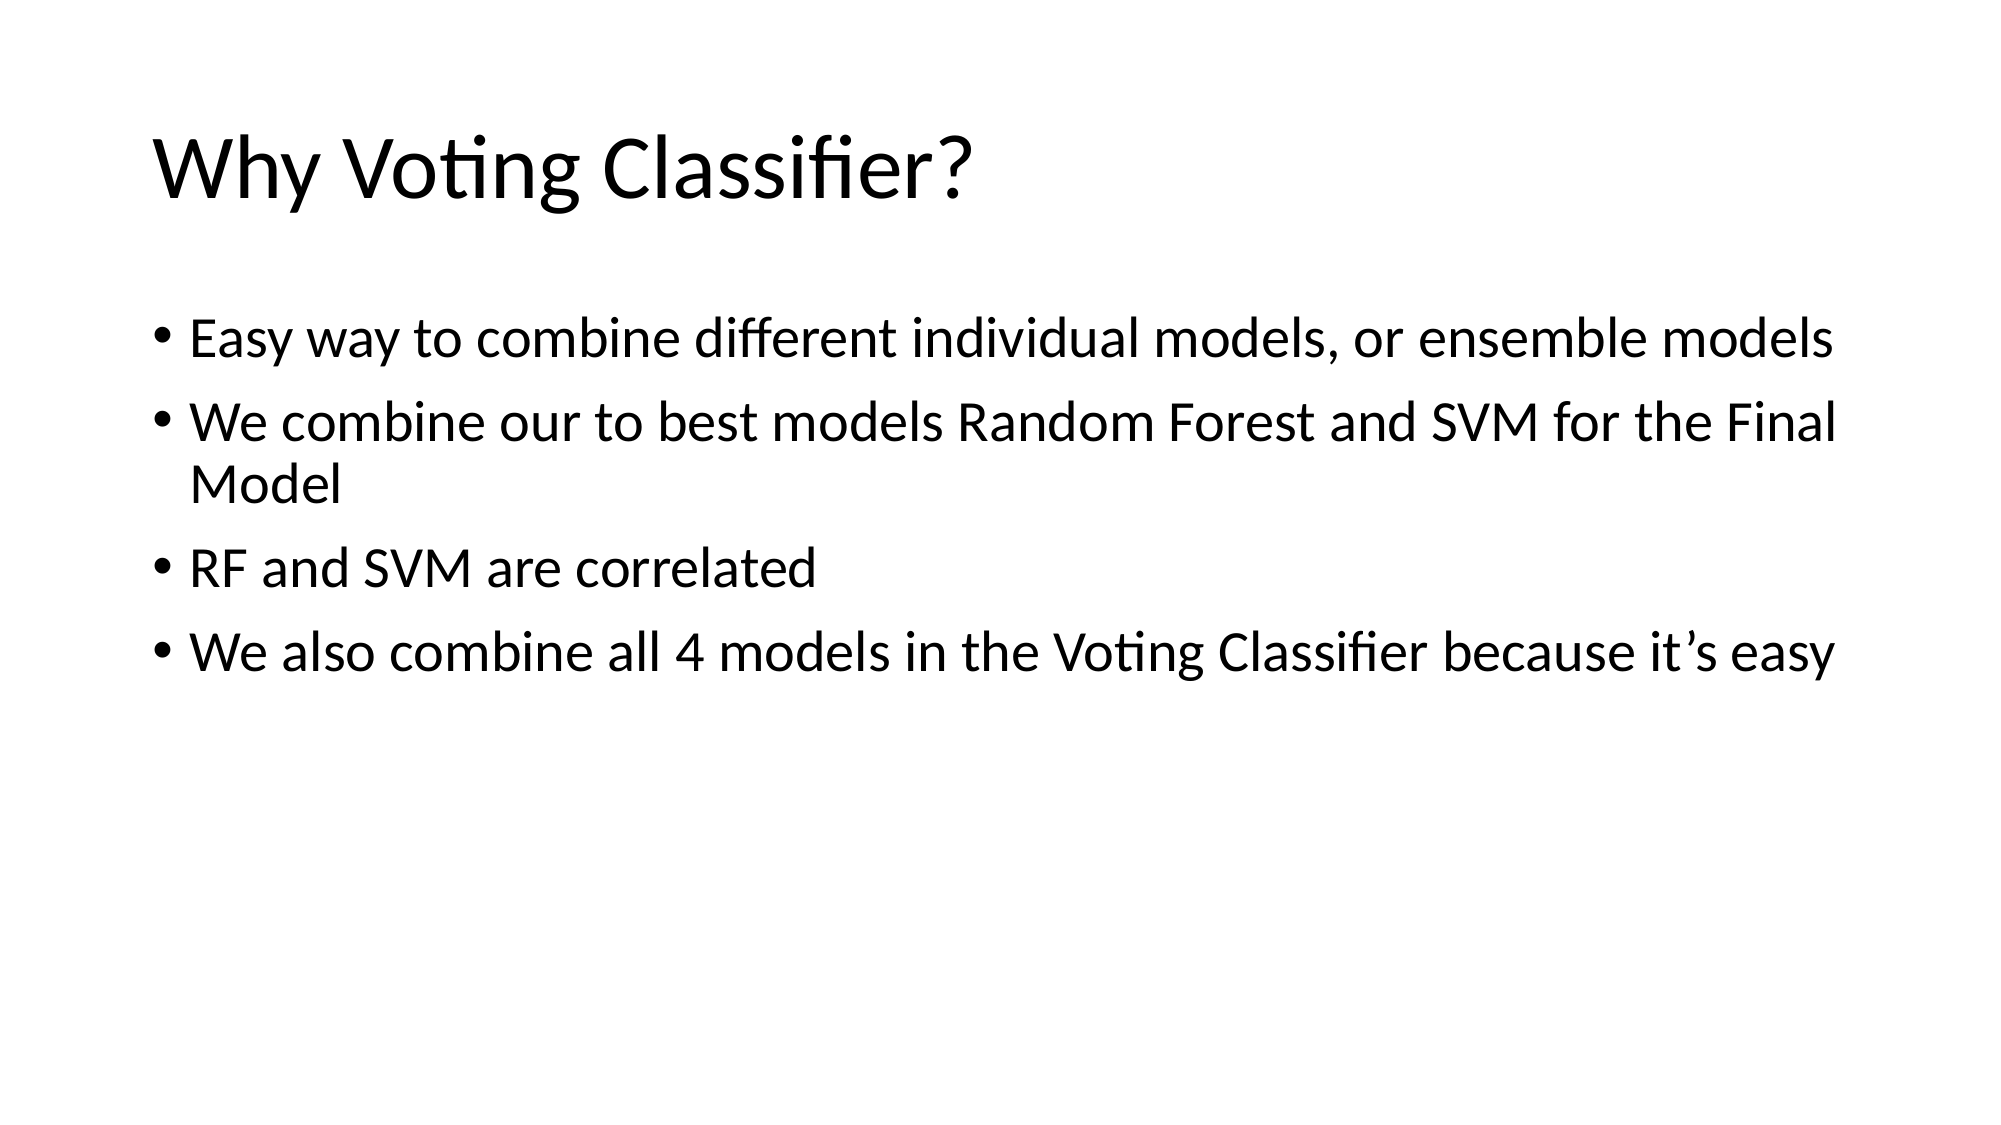

# Why Voting Classifier?
Easy way to combine different individual models, or ensemble models
We combine our to best models Random Forest and SVM for the Final Model
RF and SVM are correlated
We also combine all 4 models in the Voting Classifier because it’s easy